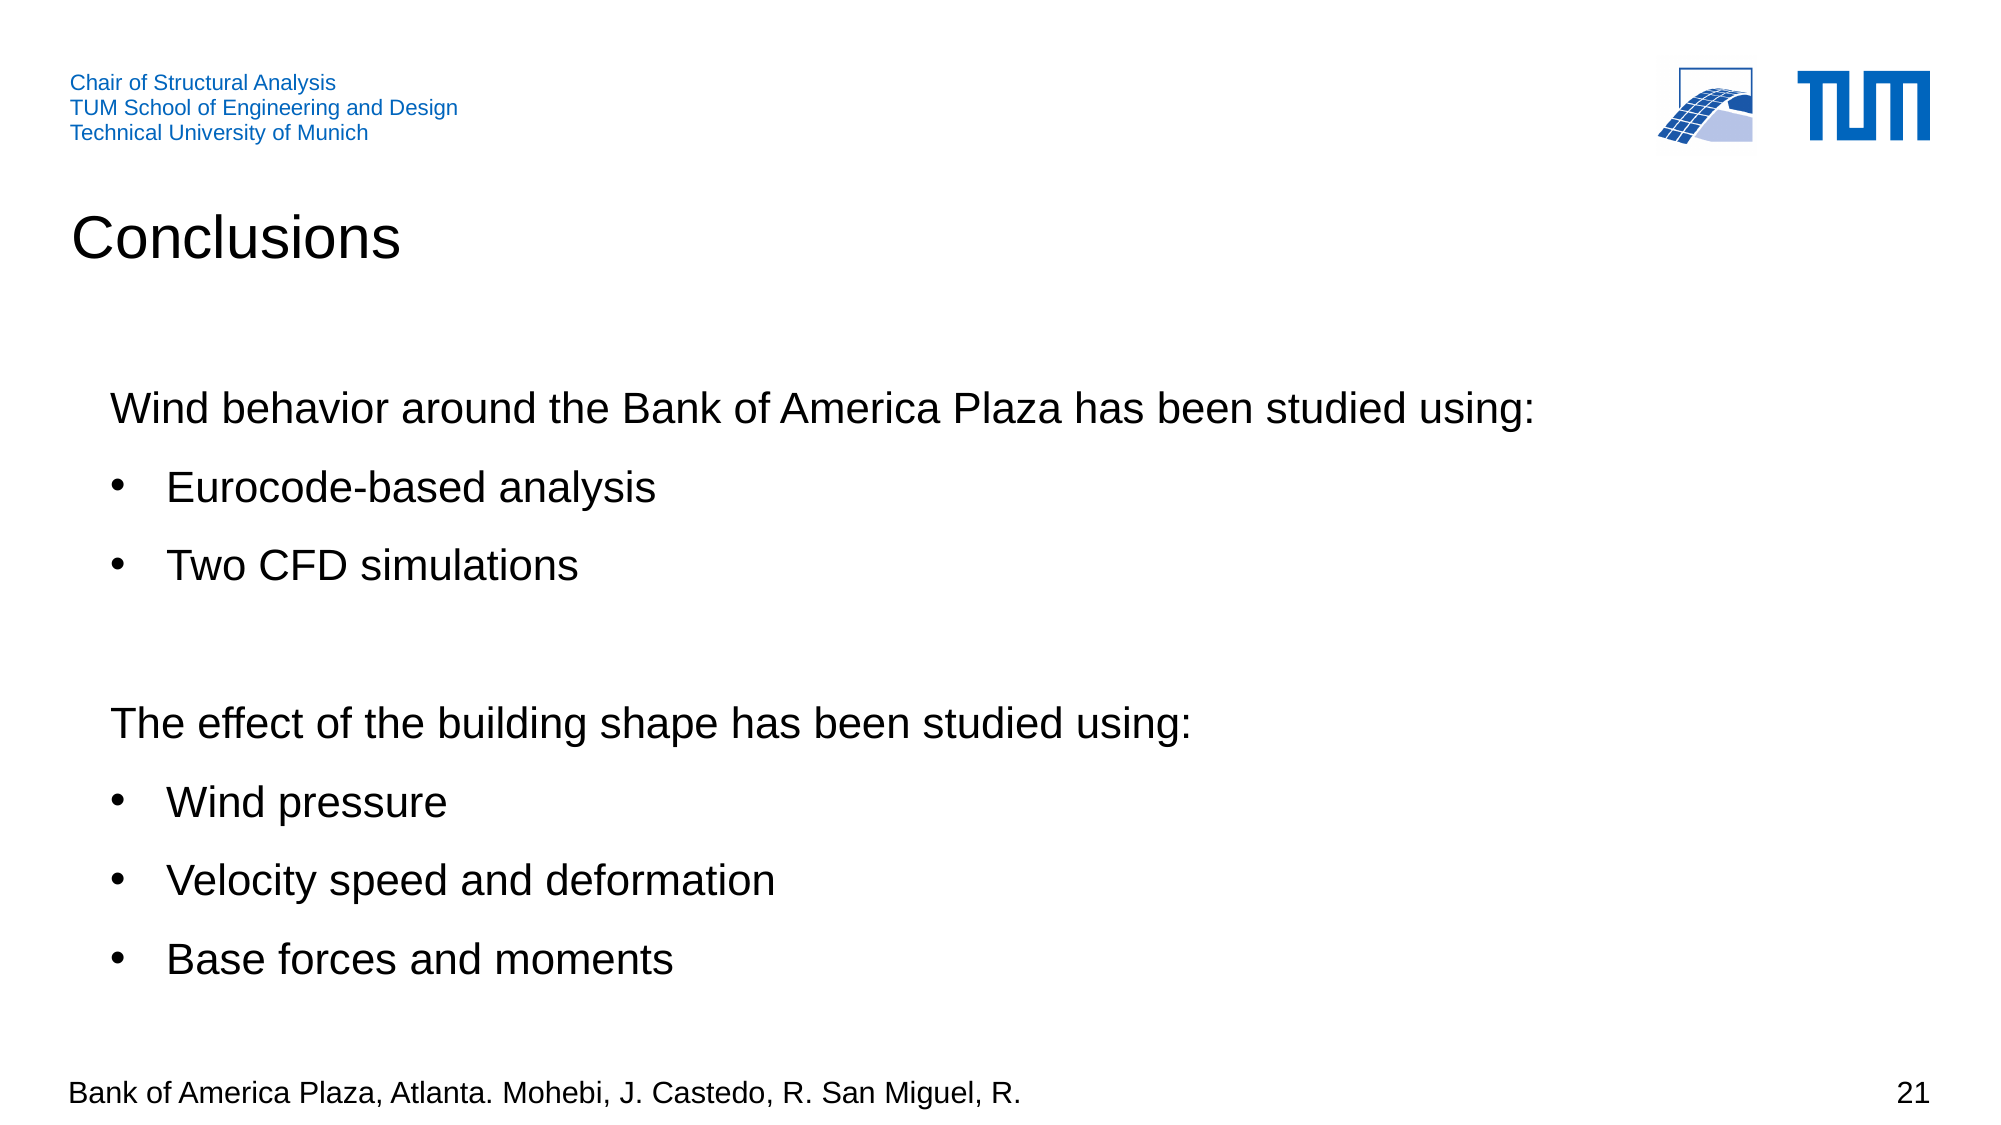

Conclusions
Wind behavior around the Bank of America Plaza has been studied using:
Eurocode-based analysis
Two CFD simulations

The effect of the building shape has been studied using:
Wind pressure
Velocity speed and deformation
Base forces and moments
Bank of America Plaza, Atlanta. Mohebi, J. Castedo, R. San Miguel, R.
21